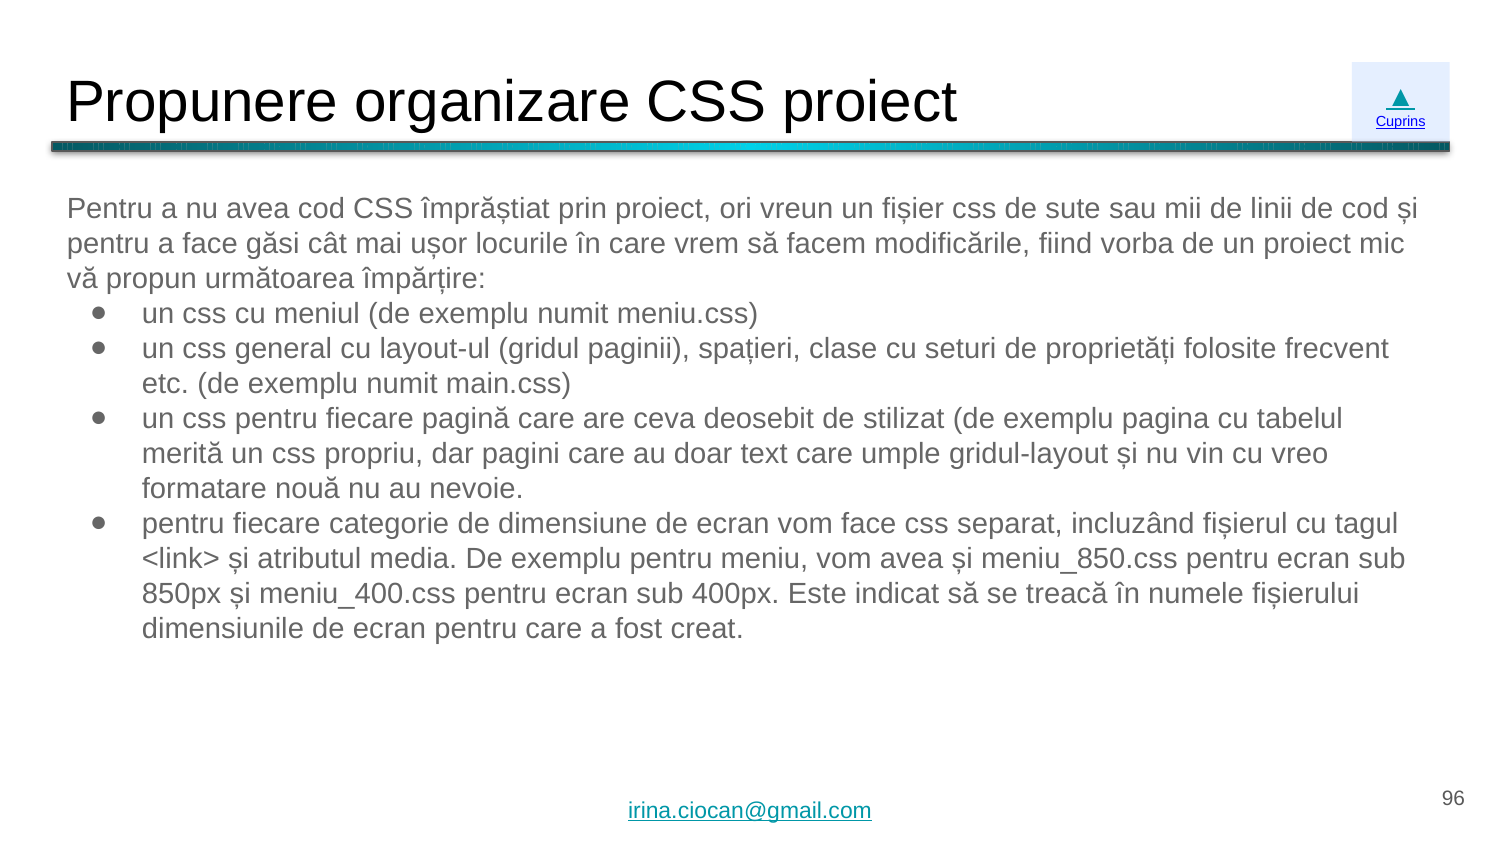

# Propunere organizare CSS proiect
▲
Cuprins

Pentru a nu avea cod CSS împrăștiat prin proiect, ori vreun un fișier css de sute sau mii de linii de cod și pentru a face găsi cât mai ușor locurile în care vrem să facem modificările, fiind vorba de un proiect mic vă propun următoarea împărțire:
un css cu meniul (de exemplu numit meniu.css)
un css general cu layout-ul (gridul paginii), spațieri, clase cu seturi de proprietăți folosite frecvent etc. (de exemplu numit main.css)
un css pentru fiecare pagină care are ceva deosebit de stilizat (de exemplu pagina cu tabelul merită un css propriu, dar pagini care au doar text care umple gridul-layout și nu vin cu vreo formatare nouă nu au nevoie.
pentru fiecare categorie de dimensiune de ecran vom face css separat, incluzând fișierul cu tagul <link> și atributul media. De exemplu pentru meniu, vom avea și meniu_850.css pentru ecran sub 850px și meniu_400.css pentru ecran sub 400px. Este indicat să se treacă în numele fișierului dimensiunile de ecran pentru care a fost creat.

96
irina.ciocan@gmail.com